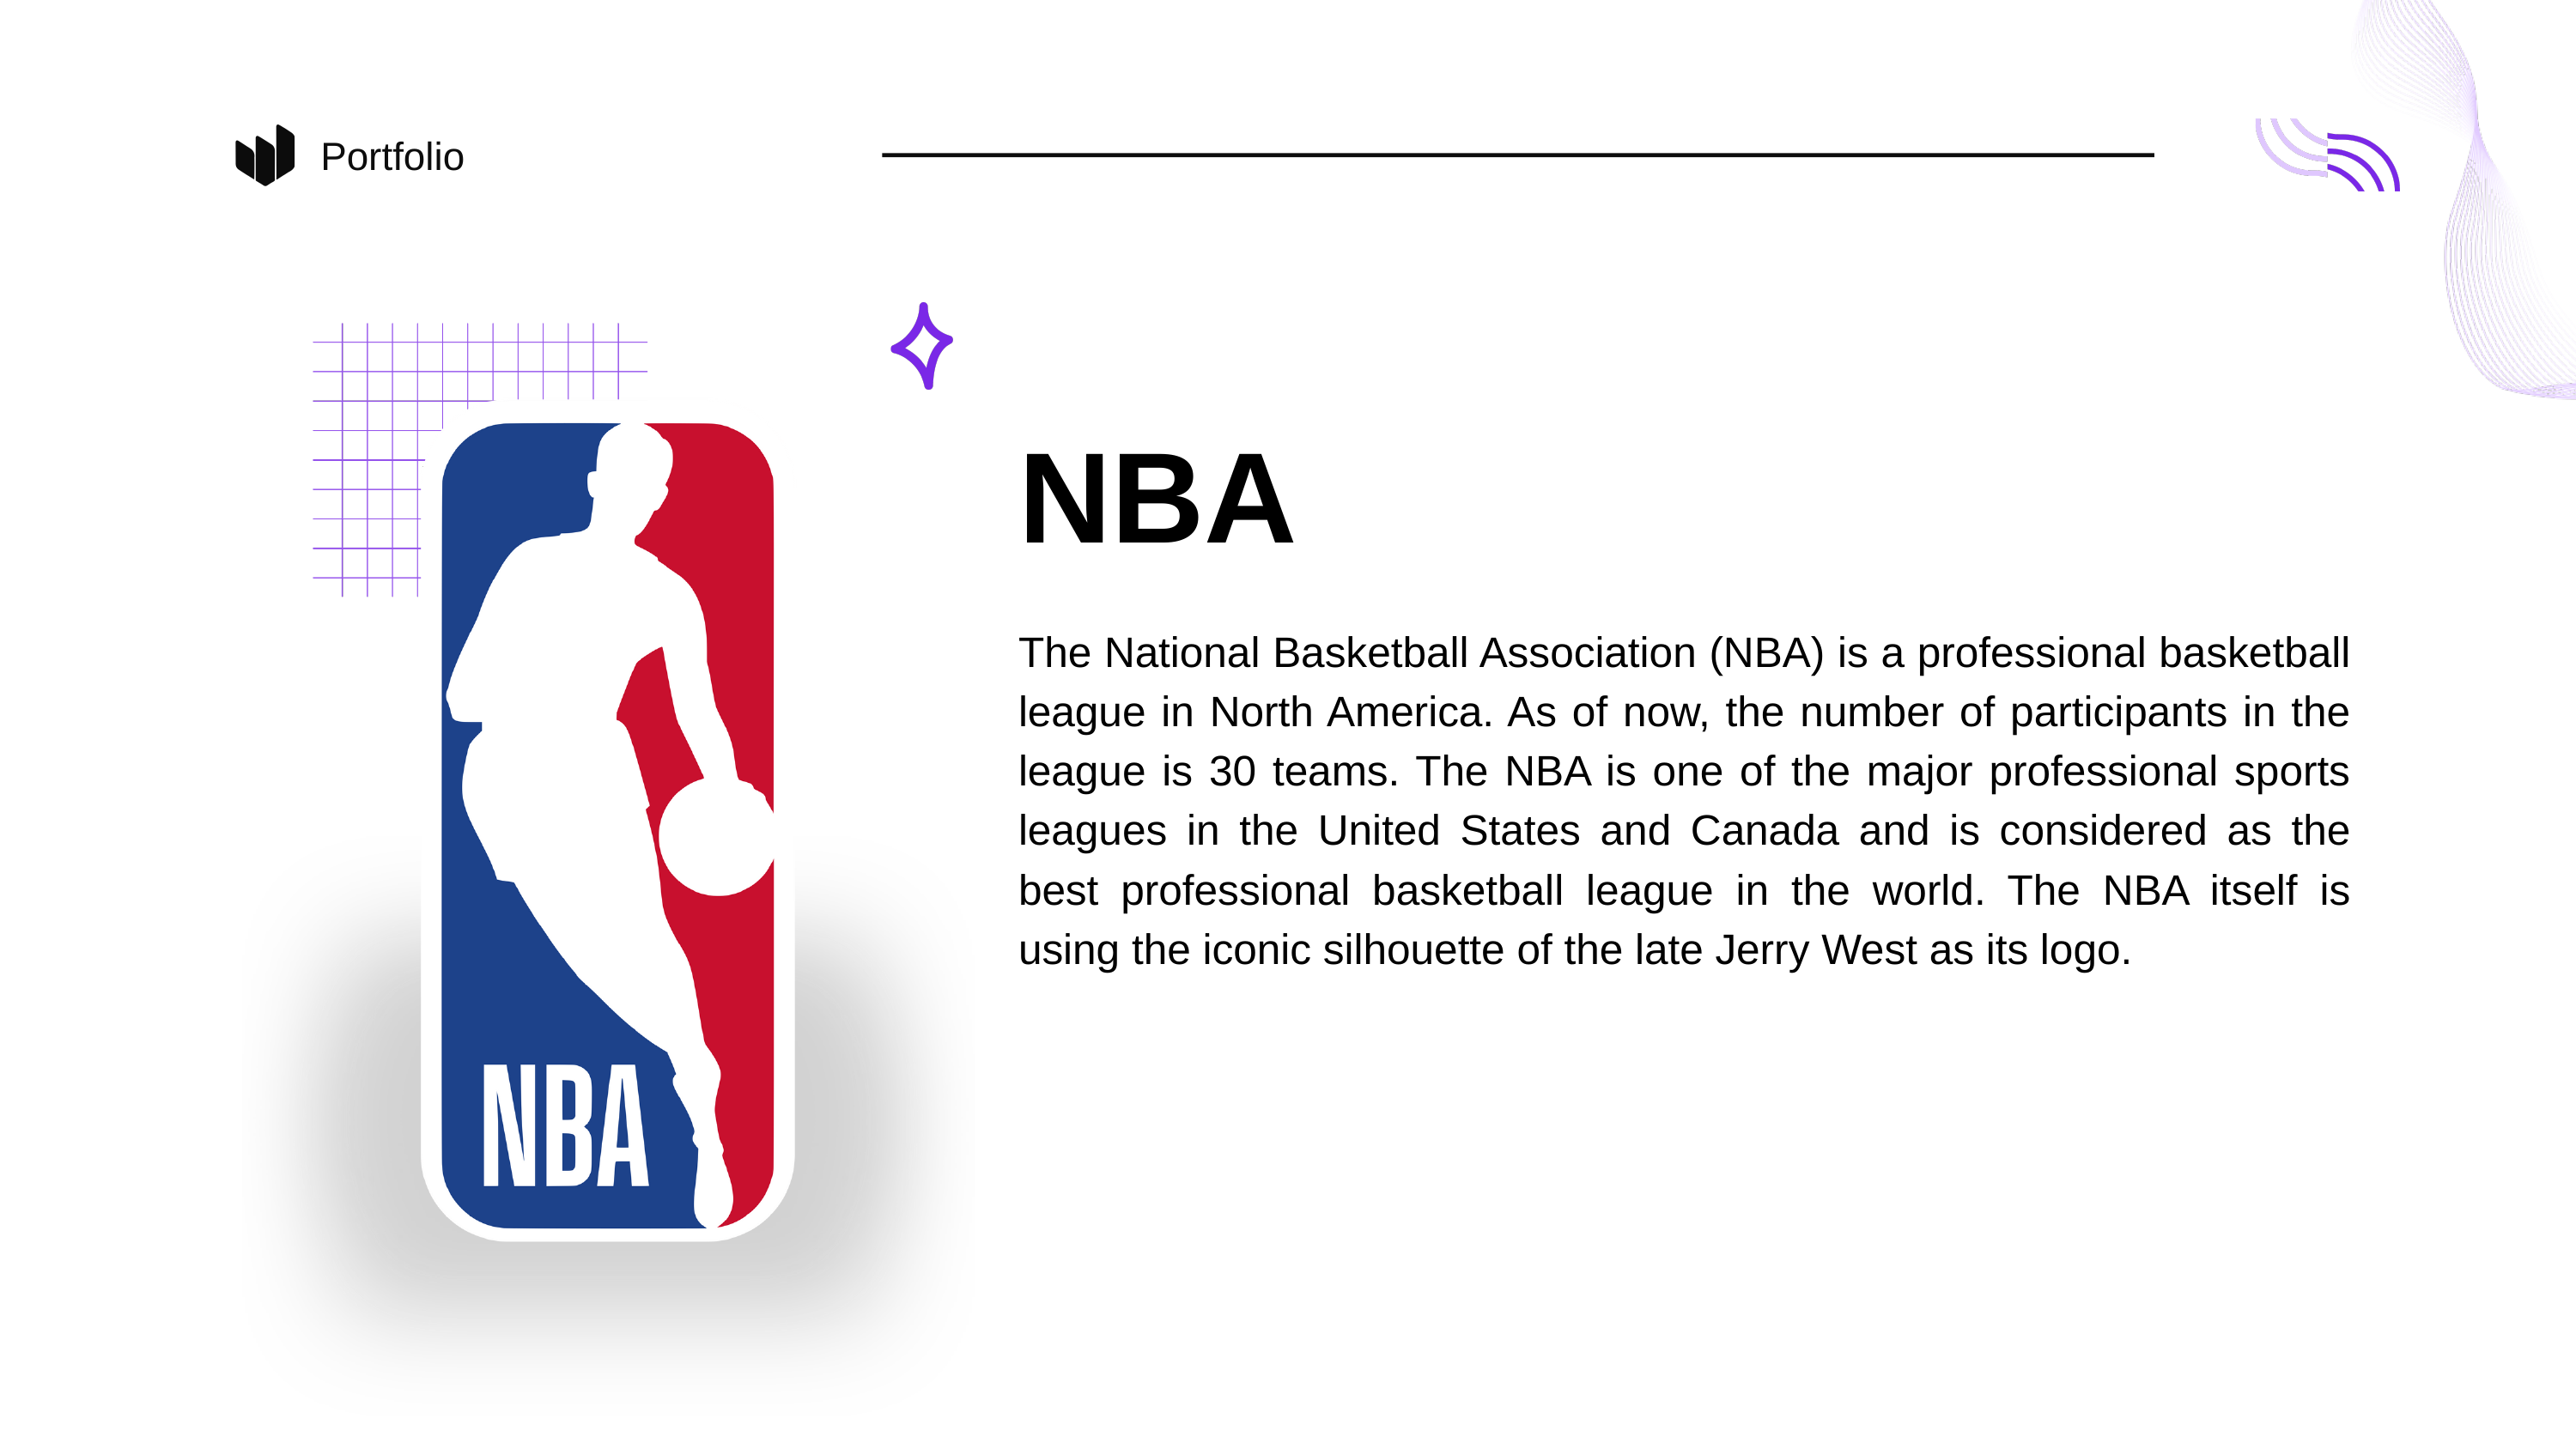

Portfolio

NBA
The National Basketball Association (NBA) is a professional basketball league in North America. As of now, the number of participants in the league is 30 teams. The NBA is one of the major professional sports leagues in the United States and Canada and is considered as the best professional basketball league in the world. The NBA itself is using the iconic silhouette of the late Jerry West as its logo.